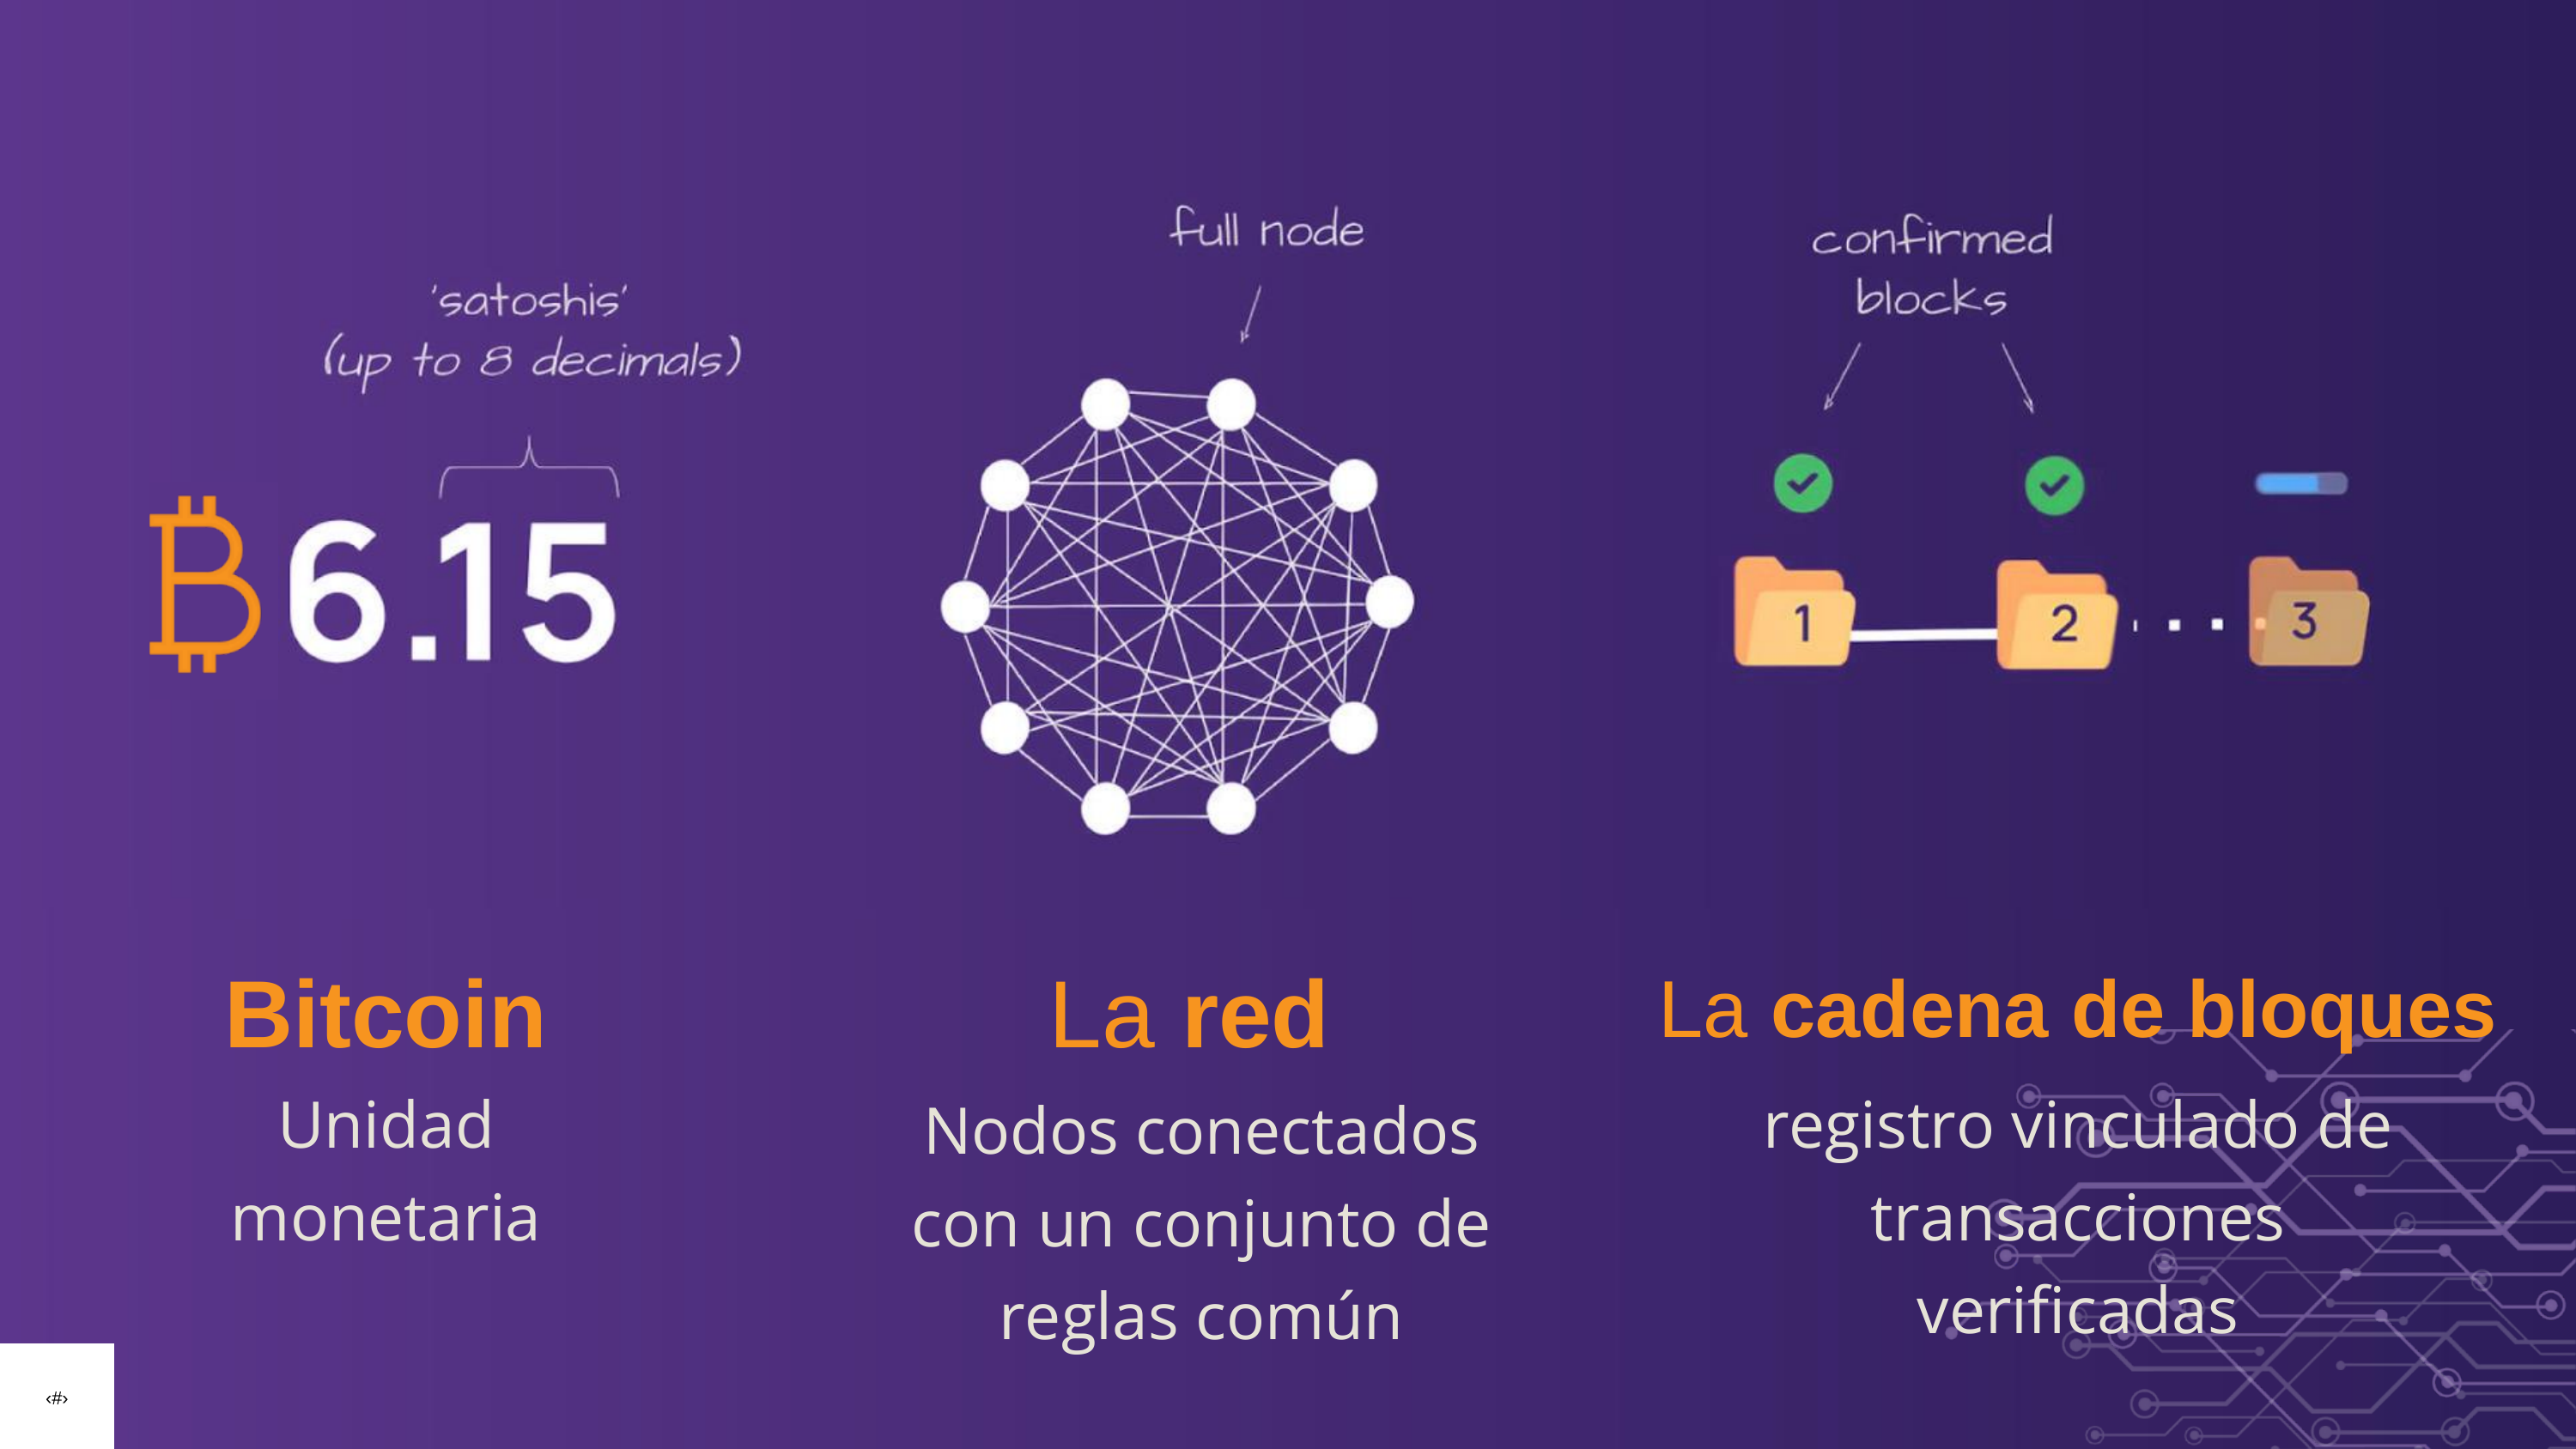

Bitcoin
La red
La cadena de bloques

Unidad monetaria
registro vinculado de transacciones verificadas
Nodos conectados con un conjunto de reglas común

‹#›